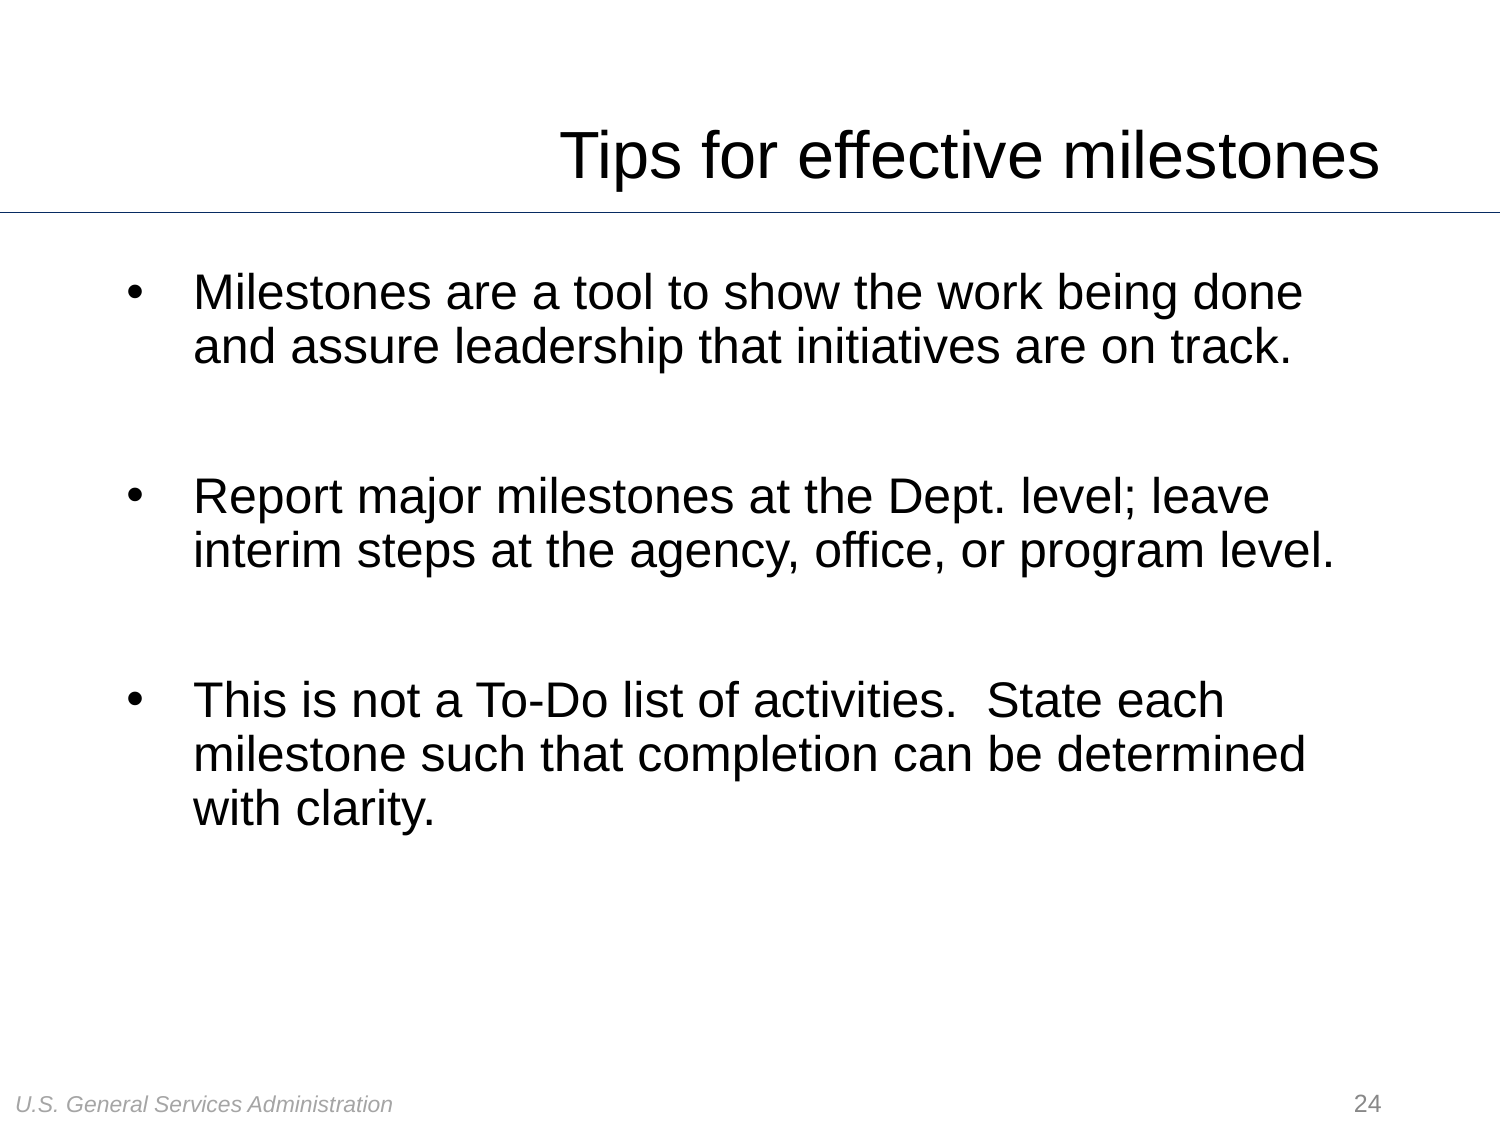

# Tips for effective milestones
Milestones are a tool to show the work being done and assure leadership that initiatives are on track.

Report major milestones at the Dept. level; leave interim steps at the agency, office, or program level.

This is not a To-Do list of activities.  State each milestone such that completion can be determined with clarity.

24